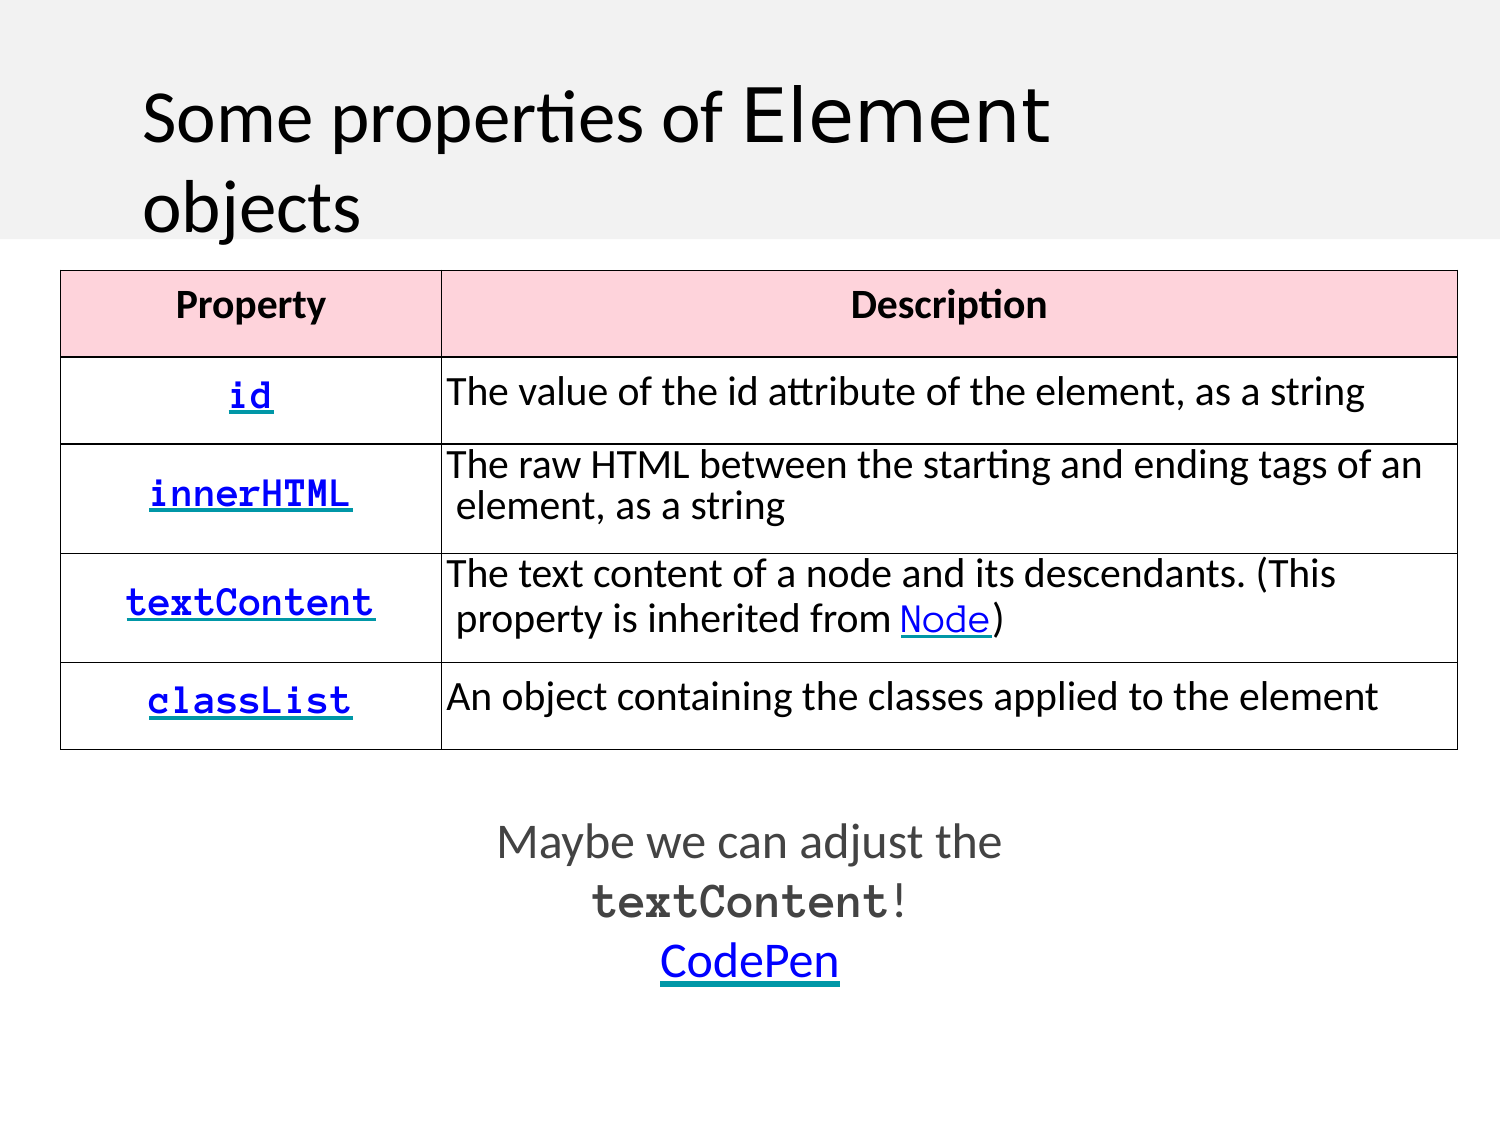

# Some properties of Element objects
| Property | Description |
| --- | --- |
| id | The value of the id attribute of the element, as a string |
| innerHTML | The raw HTML between the starting and ending tags of an element, as a string |
| textContent | The text content of a node and its descendants. (This property is inherited from Node) |
| classList | An object containing the classes applied to the element |
Maybe we can adjust the
textContent!
CodePen